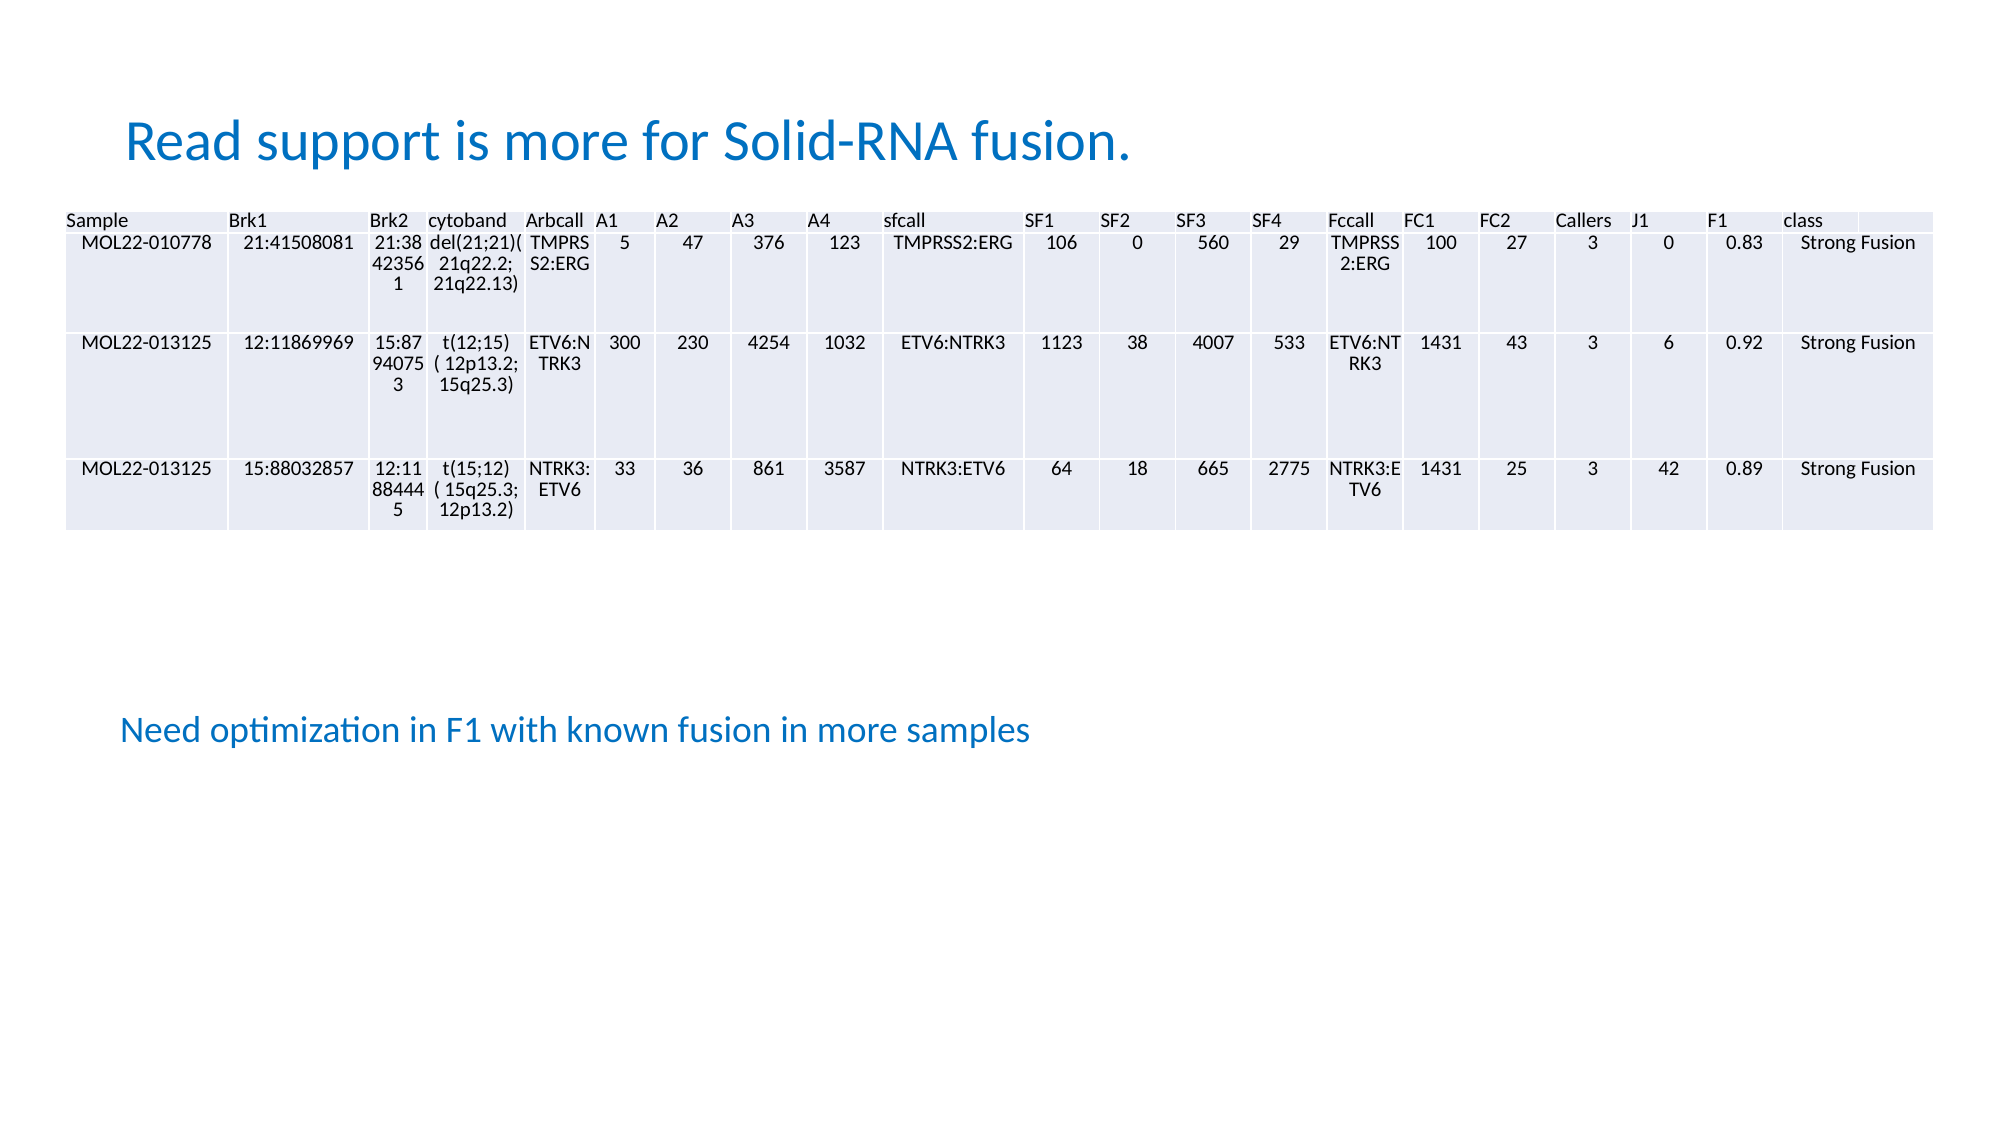

Read support is more for Solid-RNA fusion.
| Sample | Brk1 | Brk2 | cytoband | Arbcall | A1 | A2 | A3 | A4 | sfcall | SF1 | SF2 | SF3 | SF4 | Fccall | FC1 | FC2 | Callers | J1 | F1 | class |  |
| --- | --- | --- | --- | --- | --- | --- | --- | --- | --- | --- | --- | --- | --- | --- | --- | --- | --- | --- | --- | --- | --- |
| MOL22-010778 | 21:41508081 | 21:38423561 | del(21;21)( 21q22.2; 21q22.13) | TMPRSS2:ERG | 5 | 47 | 376 | 123 | TMPRSS2:ERG | 106 | 0 | 560 | 29 | TMPRSS2:ERG | 100 | 27 | 3 | 0 | 0.83 | Strong Fusion |  |
| MOL22-013125 | 12:11869969 | 15:87940753 | t(12;15)( 12p13.2; 15q25.3) | ETV6:NTRK3 | 300 | 230 | 4254 | 1032 | ETV6:NTRK3 | 1123 | 38 | 4007 | 533 | ETV6:NTRK3 | 1431 | 43 | 3 | 6 | 0.92 | Strong Fusion |  |
| MOL22-013125 | 15:88032857 | 12:11884445 | t(15;12)( 15q25.3; 12p13.2) | NTRK3:ETV6 | 33 | 36 | 861 | 3587 | NTRK3:ETV6 | 64 | 18 | 665 | 2775 | NTRK3:ETV6 | 1431 | 25 | 3 | 42 | 0.89 | Strong Fusion |  |
Need optimization in F1 with known fusion in more samples